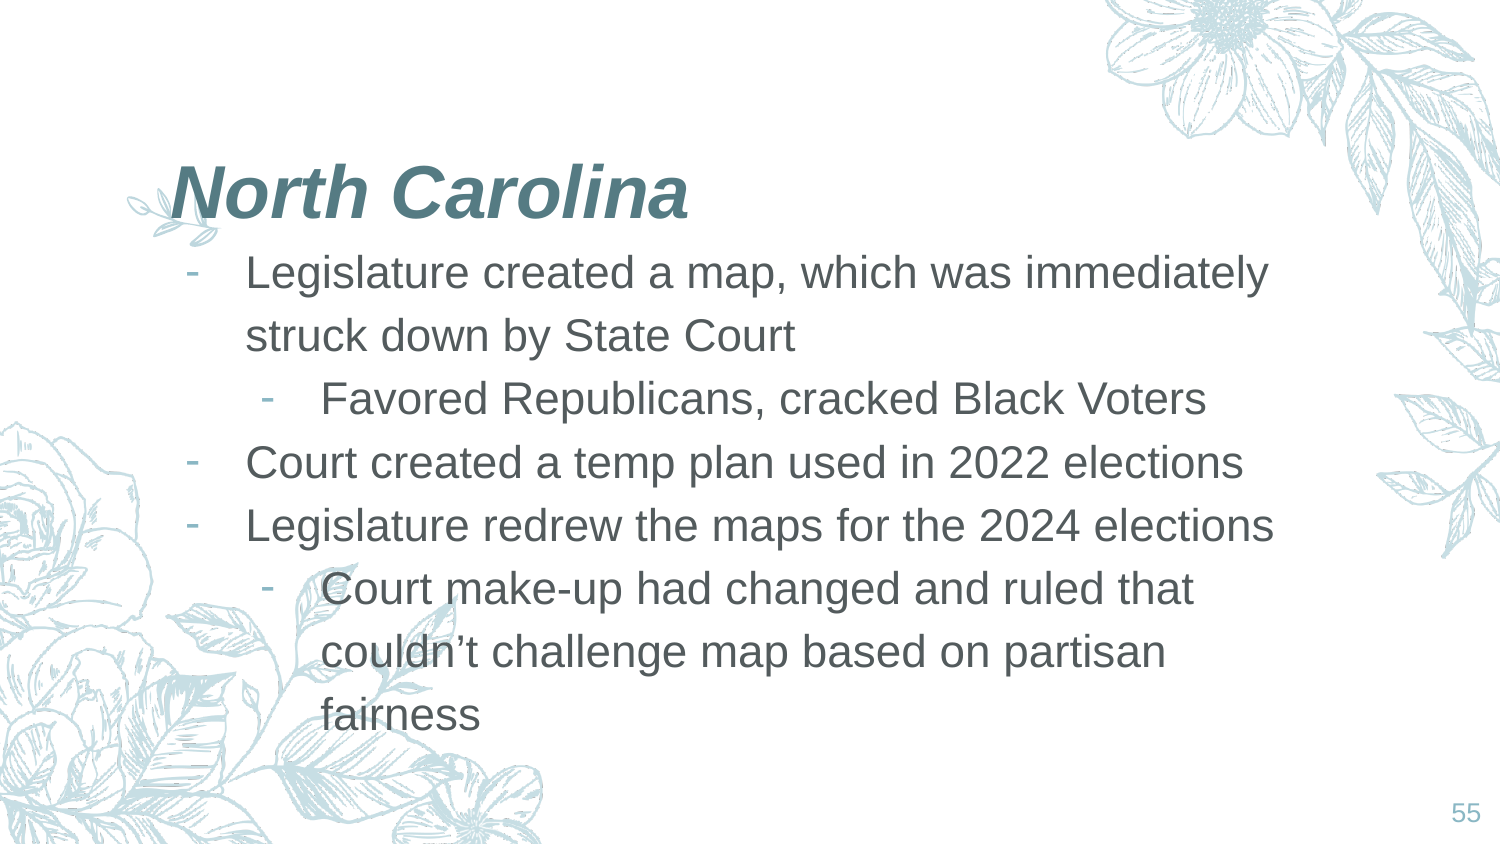

# North Carolina
Legislature created a map, which was immediately struck down by State Court
Favored Republicans, cracked Black Voters
Court created a temp plan used in 2022 elections
Legislature redrew the maps for the 2024 elections
Court make-up had changed and ruled that couldn’t challenge map based on partisan fairness
55